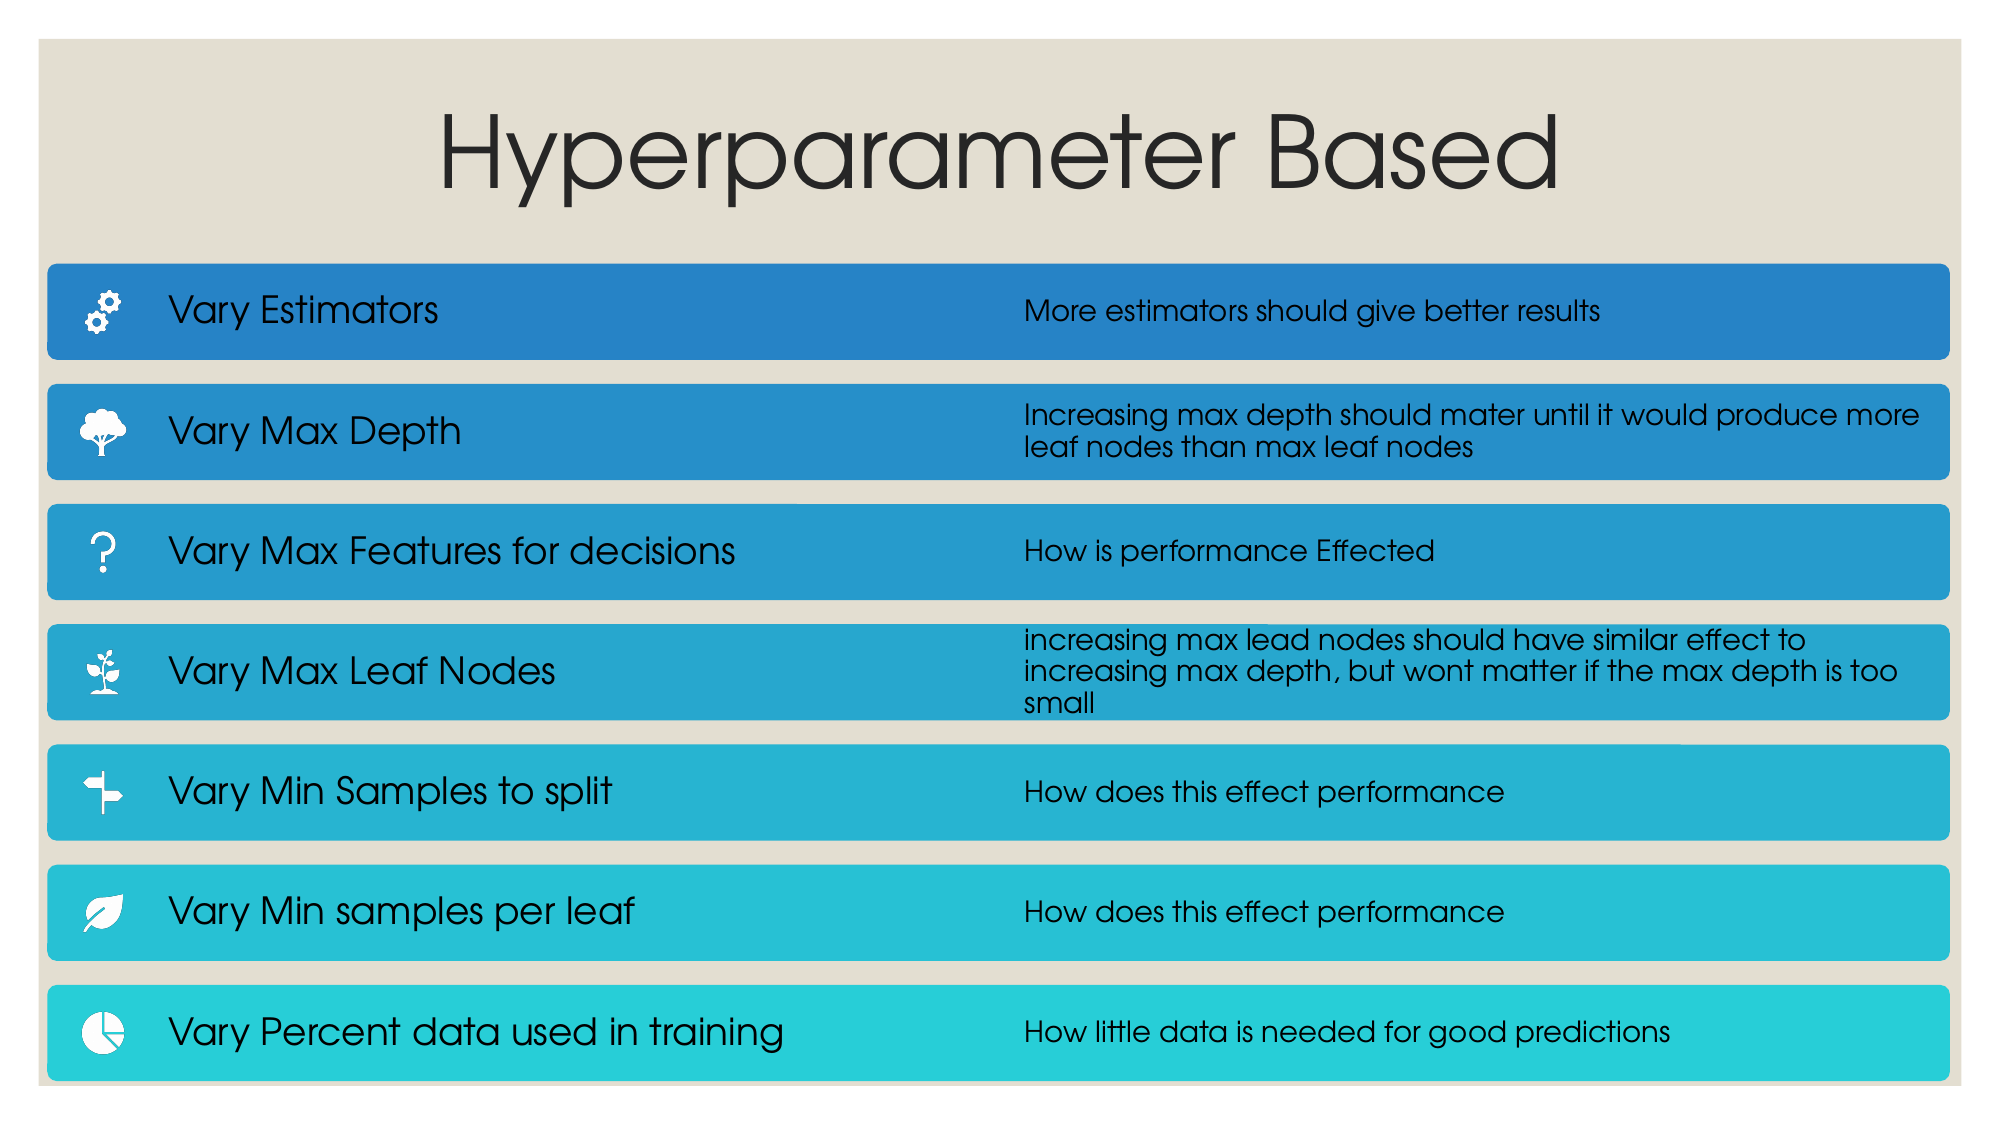

# Hyperparameter Based
Vary Estimators
More estimators should give better results
Vary Max Depth
Increasing max depth should mater until it would produce more leaf nodes than max leaf nodes
Vary Max Features for decisions
How is performance Effected
Vary Max Leaf Nodes
increasing max lead nodes should have similar effect to increasing max depth, but wont matter if the max depth is too small
Vary Min Samples to split
How does this effect performance
Vary Min samples per leaf
How does this effect performance
Vary Percent data used in training
How little data is needed for good predictions